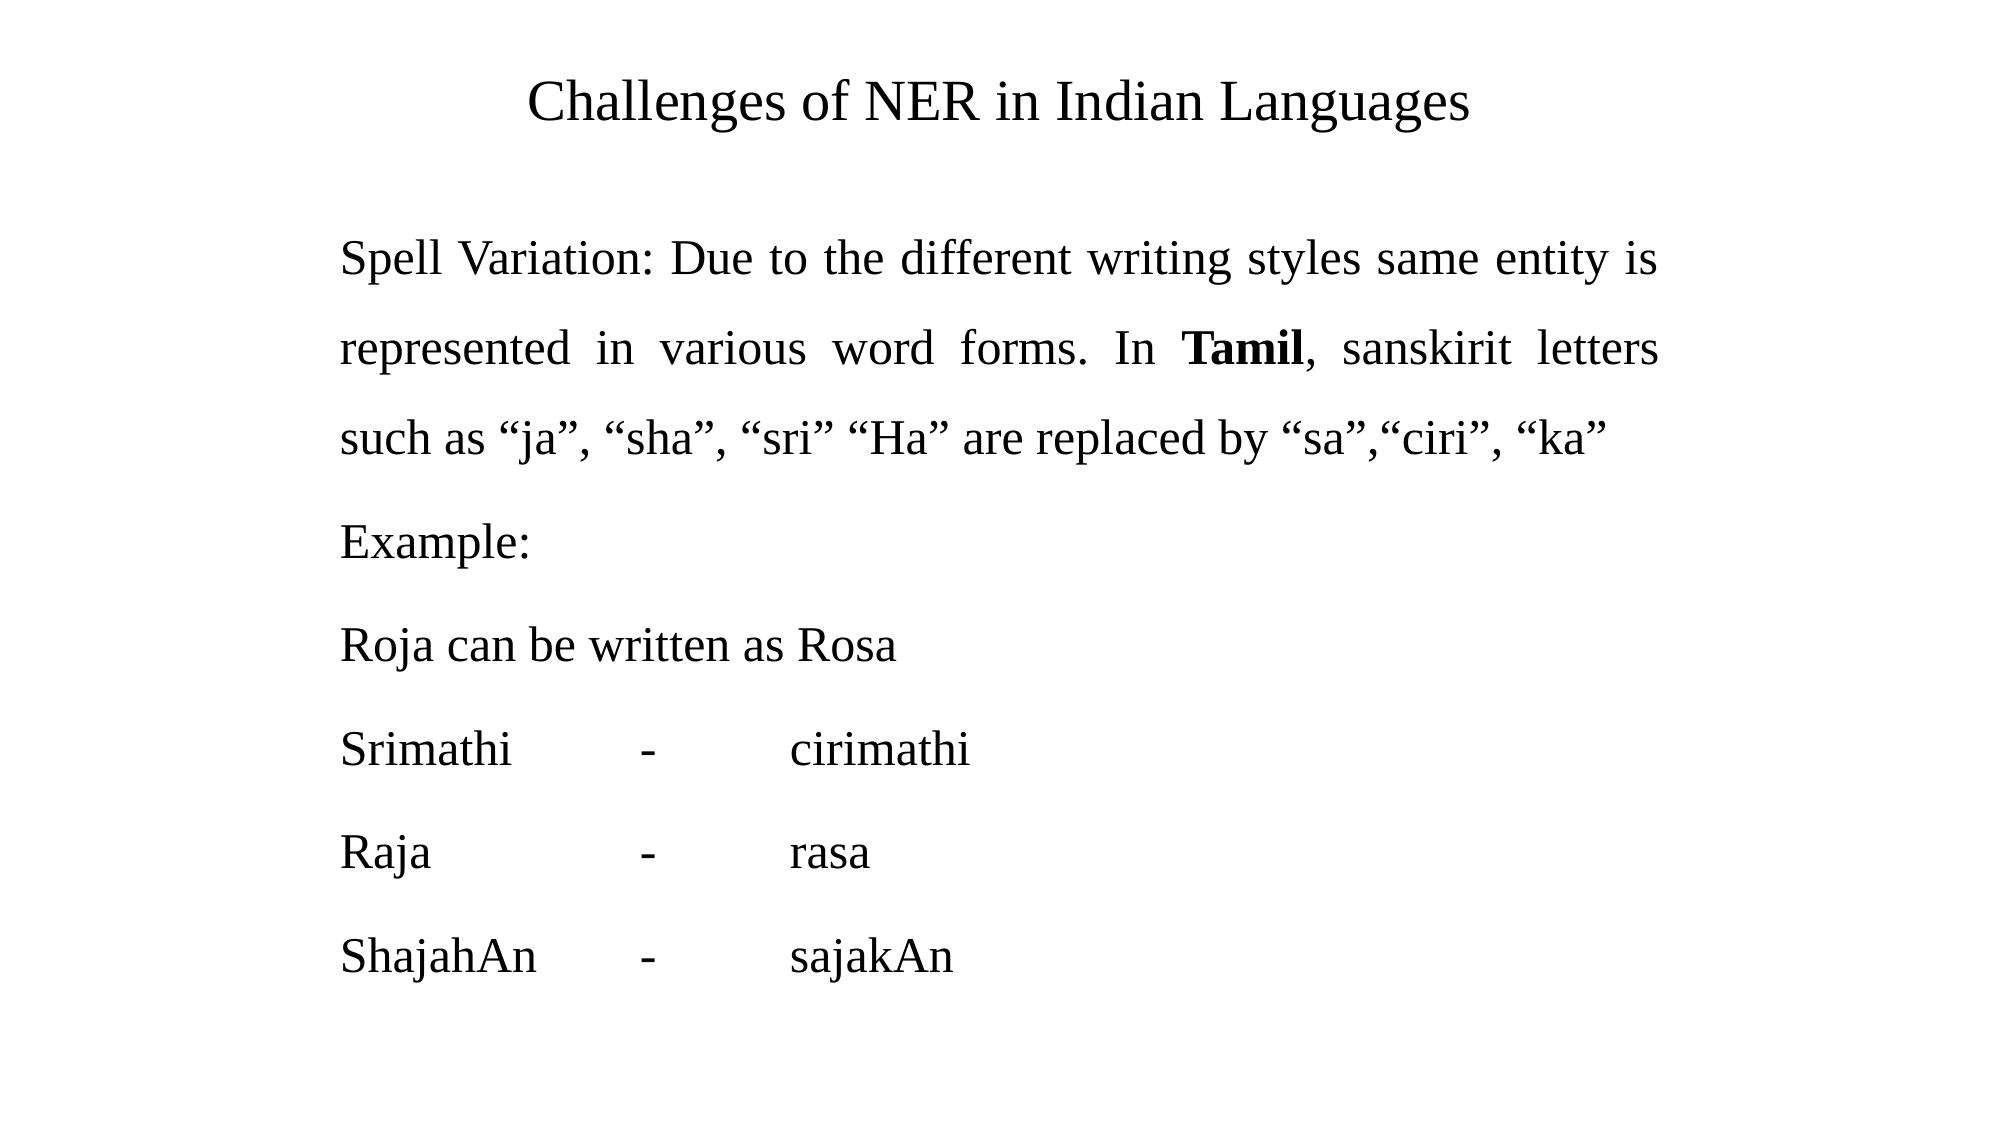

Challenges of NER in Indian Languages
Spell Variation: Due to the different writing styles same entity is represented in various word forms. In Tamil, sanskirit letters such as “ja”, “sha”, “sri” “Ha” are replaced by “sa”,“ciri”, “ka”
Example:
Roja can be written as Rosa
Srimathi 	-	cirimathi
Raja 		- 	rasa
ShajahAn 	- 	sajakAn